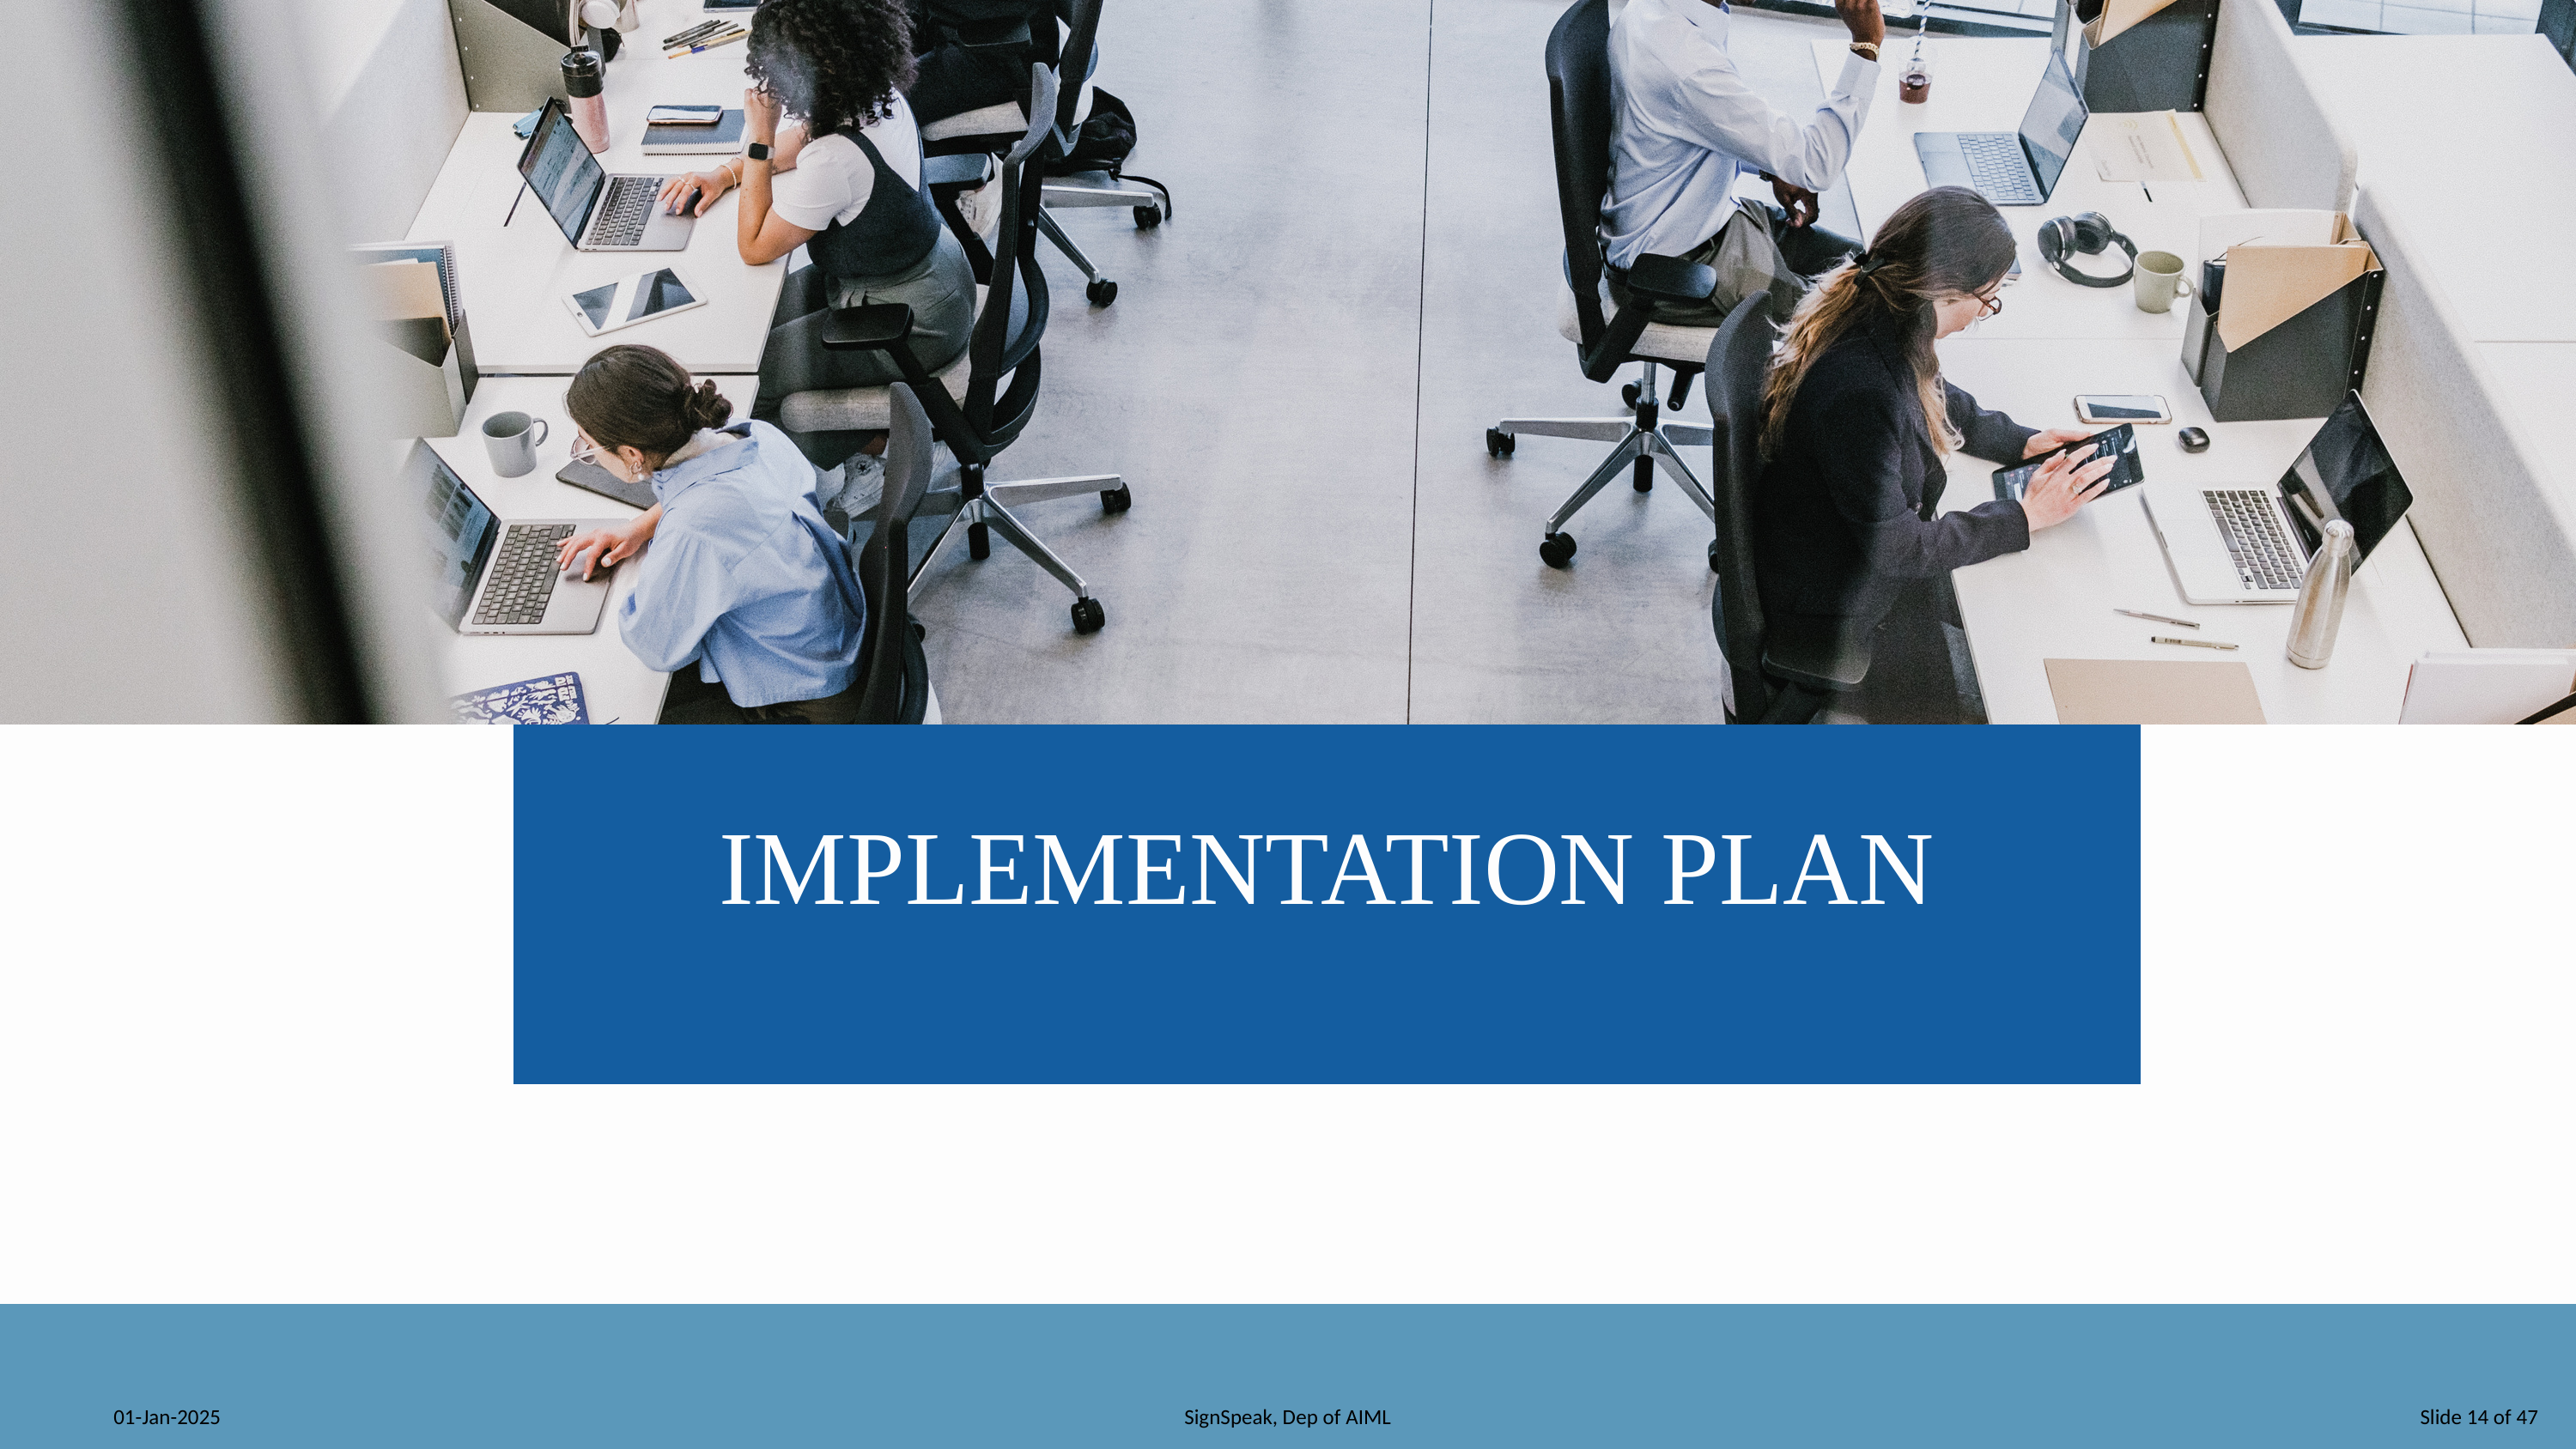

IMPLEMENTATION PLAN

01-Jan-2025
SignSpeak, Dep of AIML
Slide 14 of 47